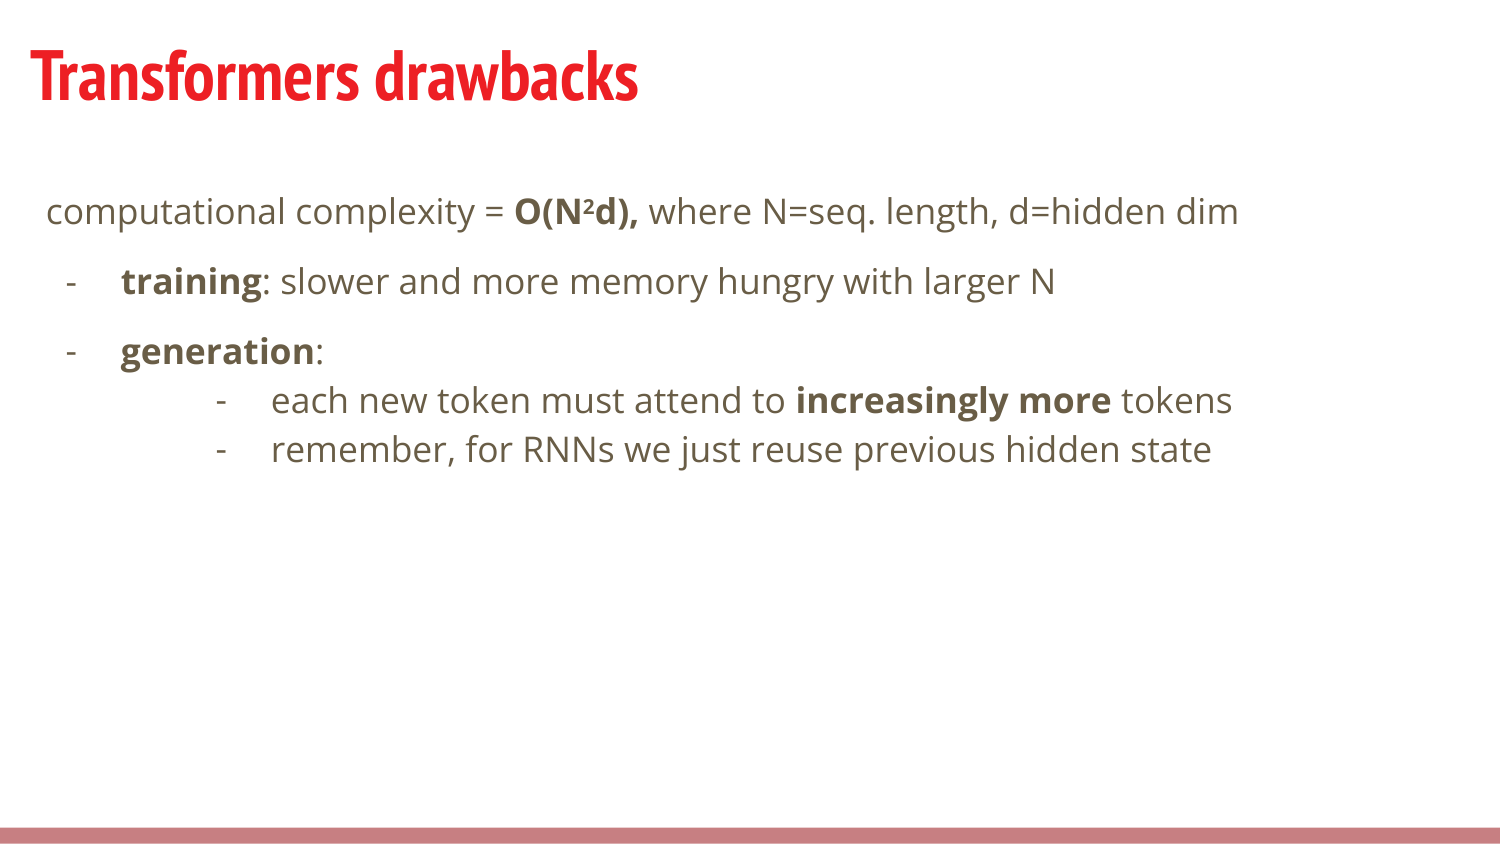

# Transformers drawbacks
computational complexity = O(N2d), where N=seq. length, d=hidden dim
training: slower and more memory hungry with larger N
generation:
each new token must attend to increasingly more tokens
remember, for RNNs we just reuse previous hidden state